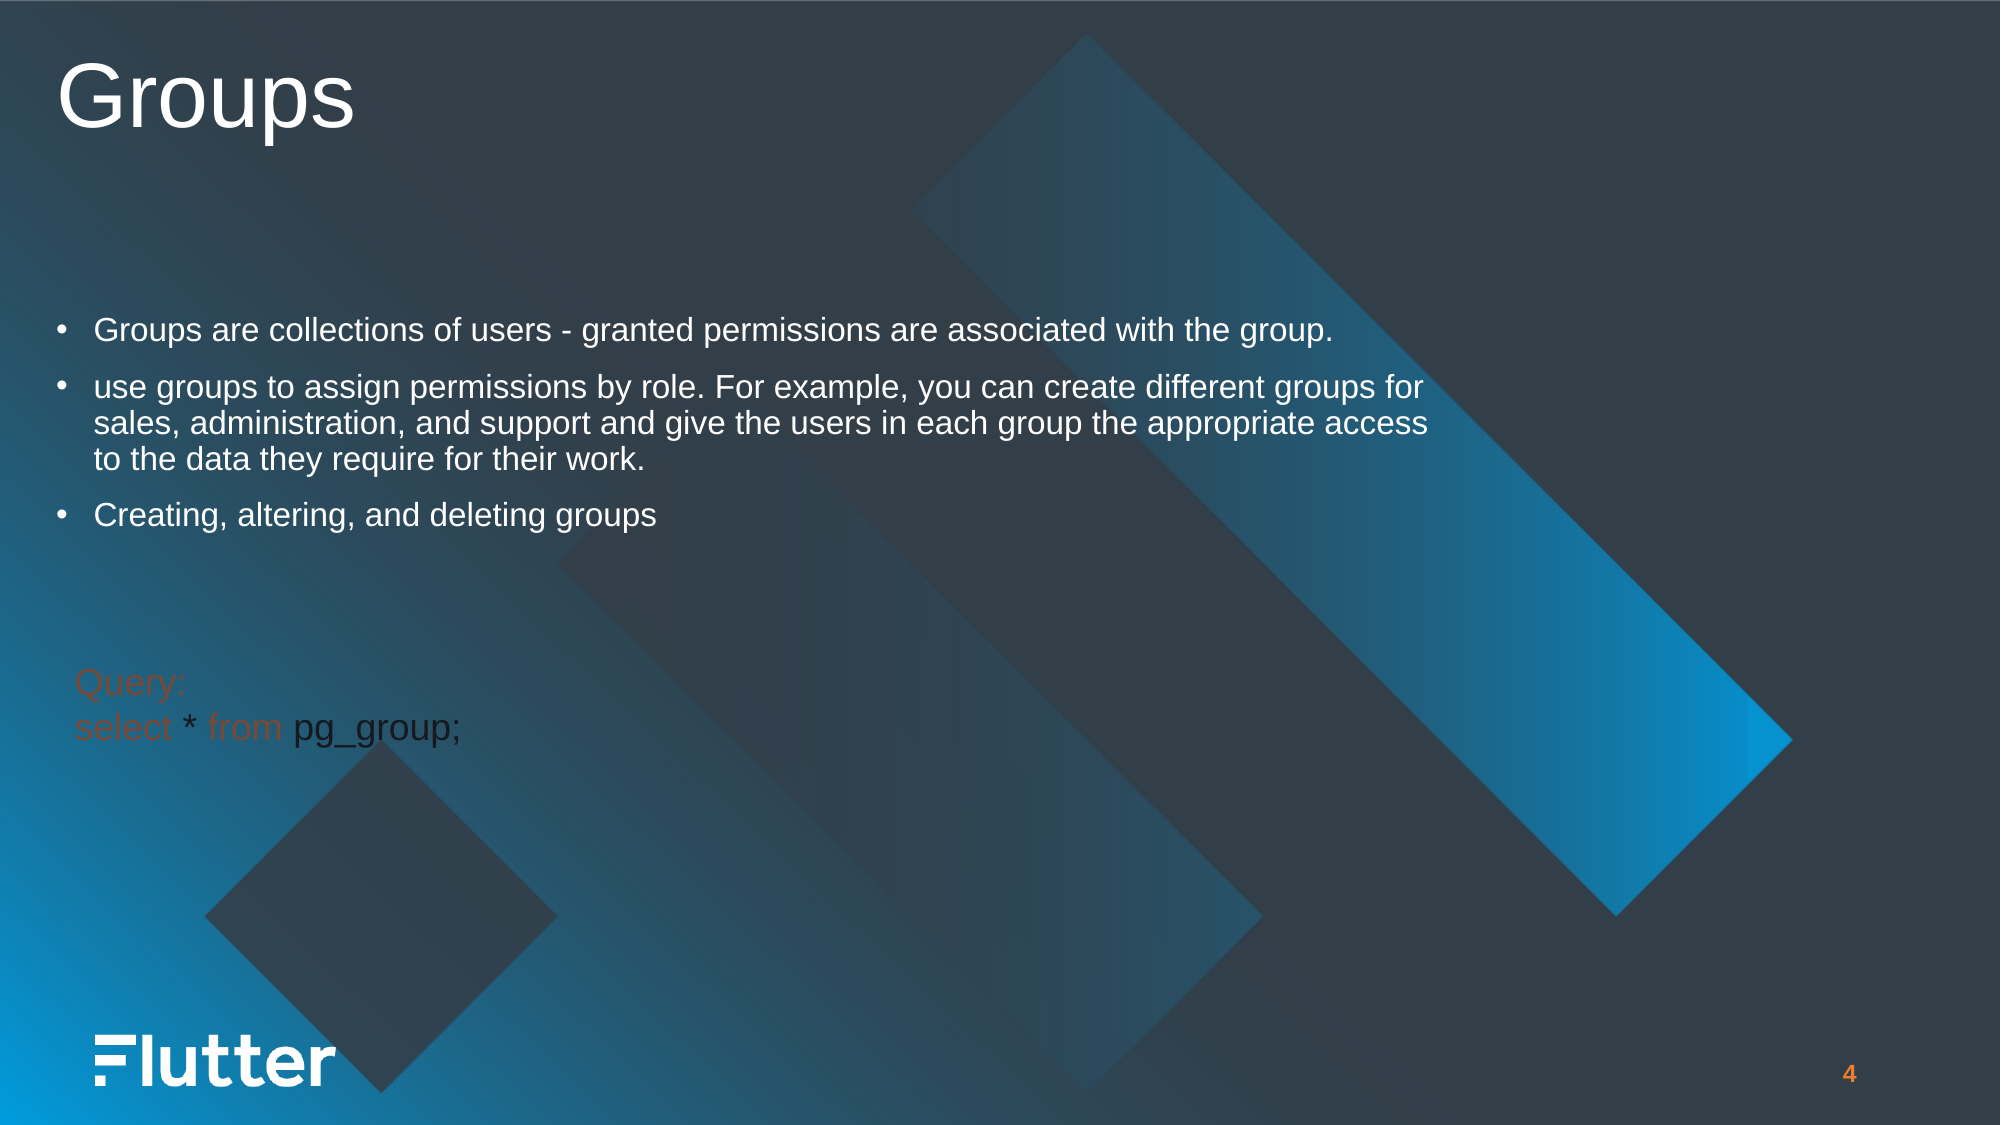

Groups

Groups are collections of users - granted permissions are associated with the group.
use groups to assign permissions by role. For example, you can create different groups for sales, administration, and support and give the users in each group the appropriate access to the data they require for their work.
Creating, altering, and deleting groups
Query:
select * from pg_group;